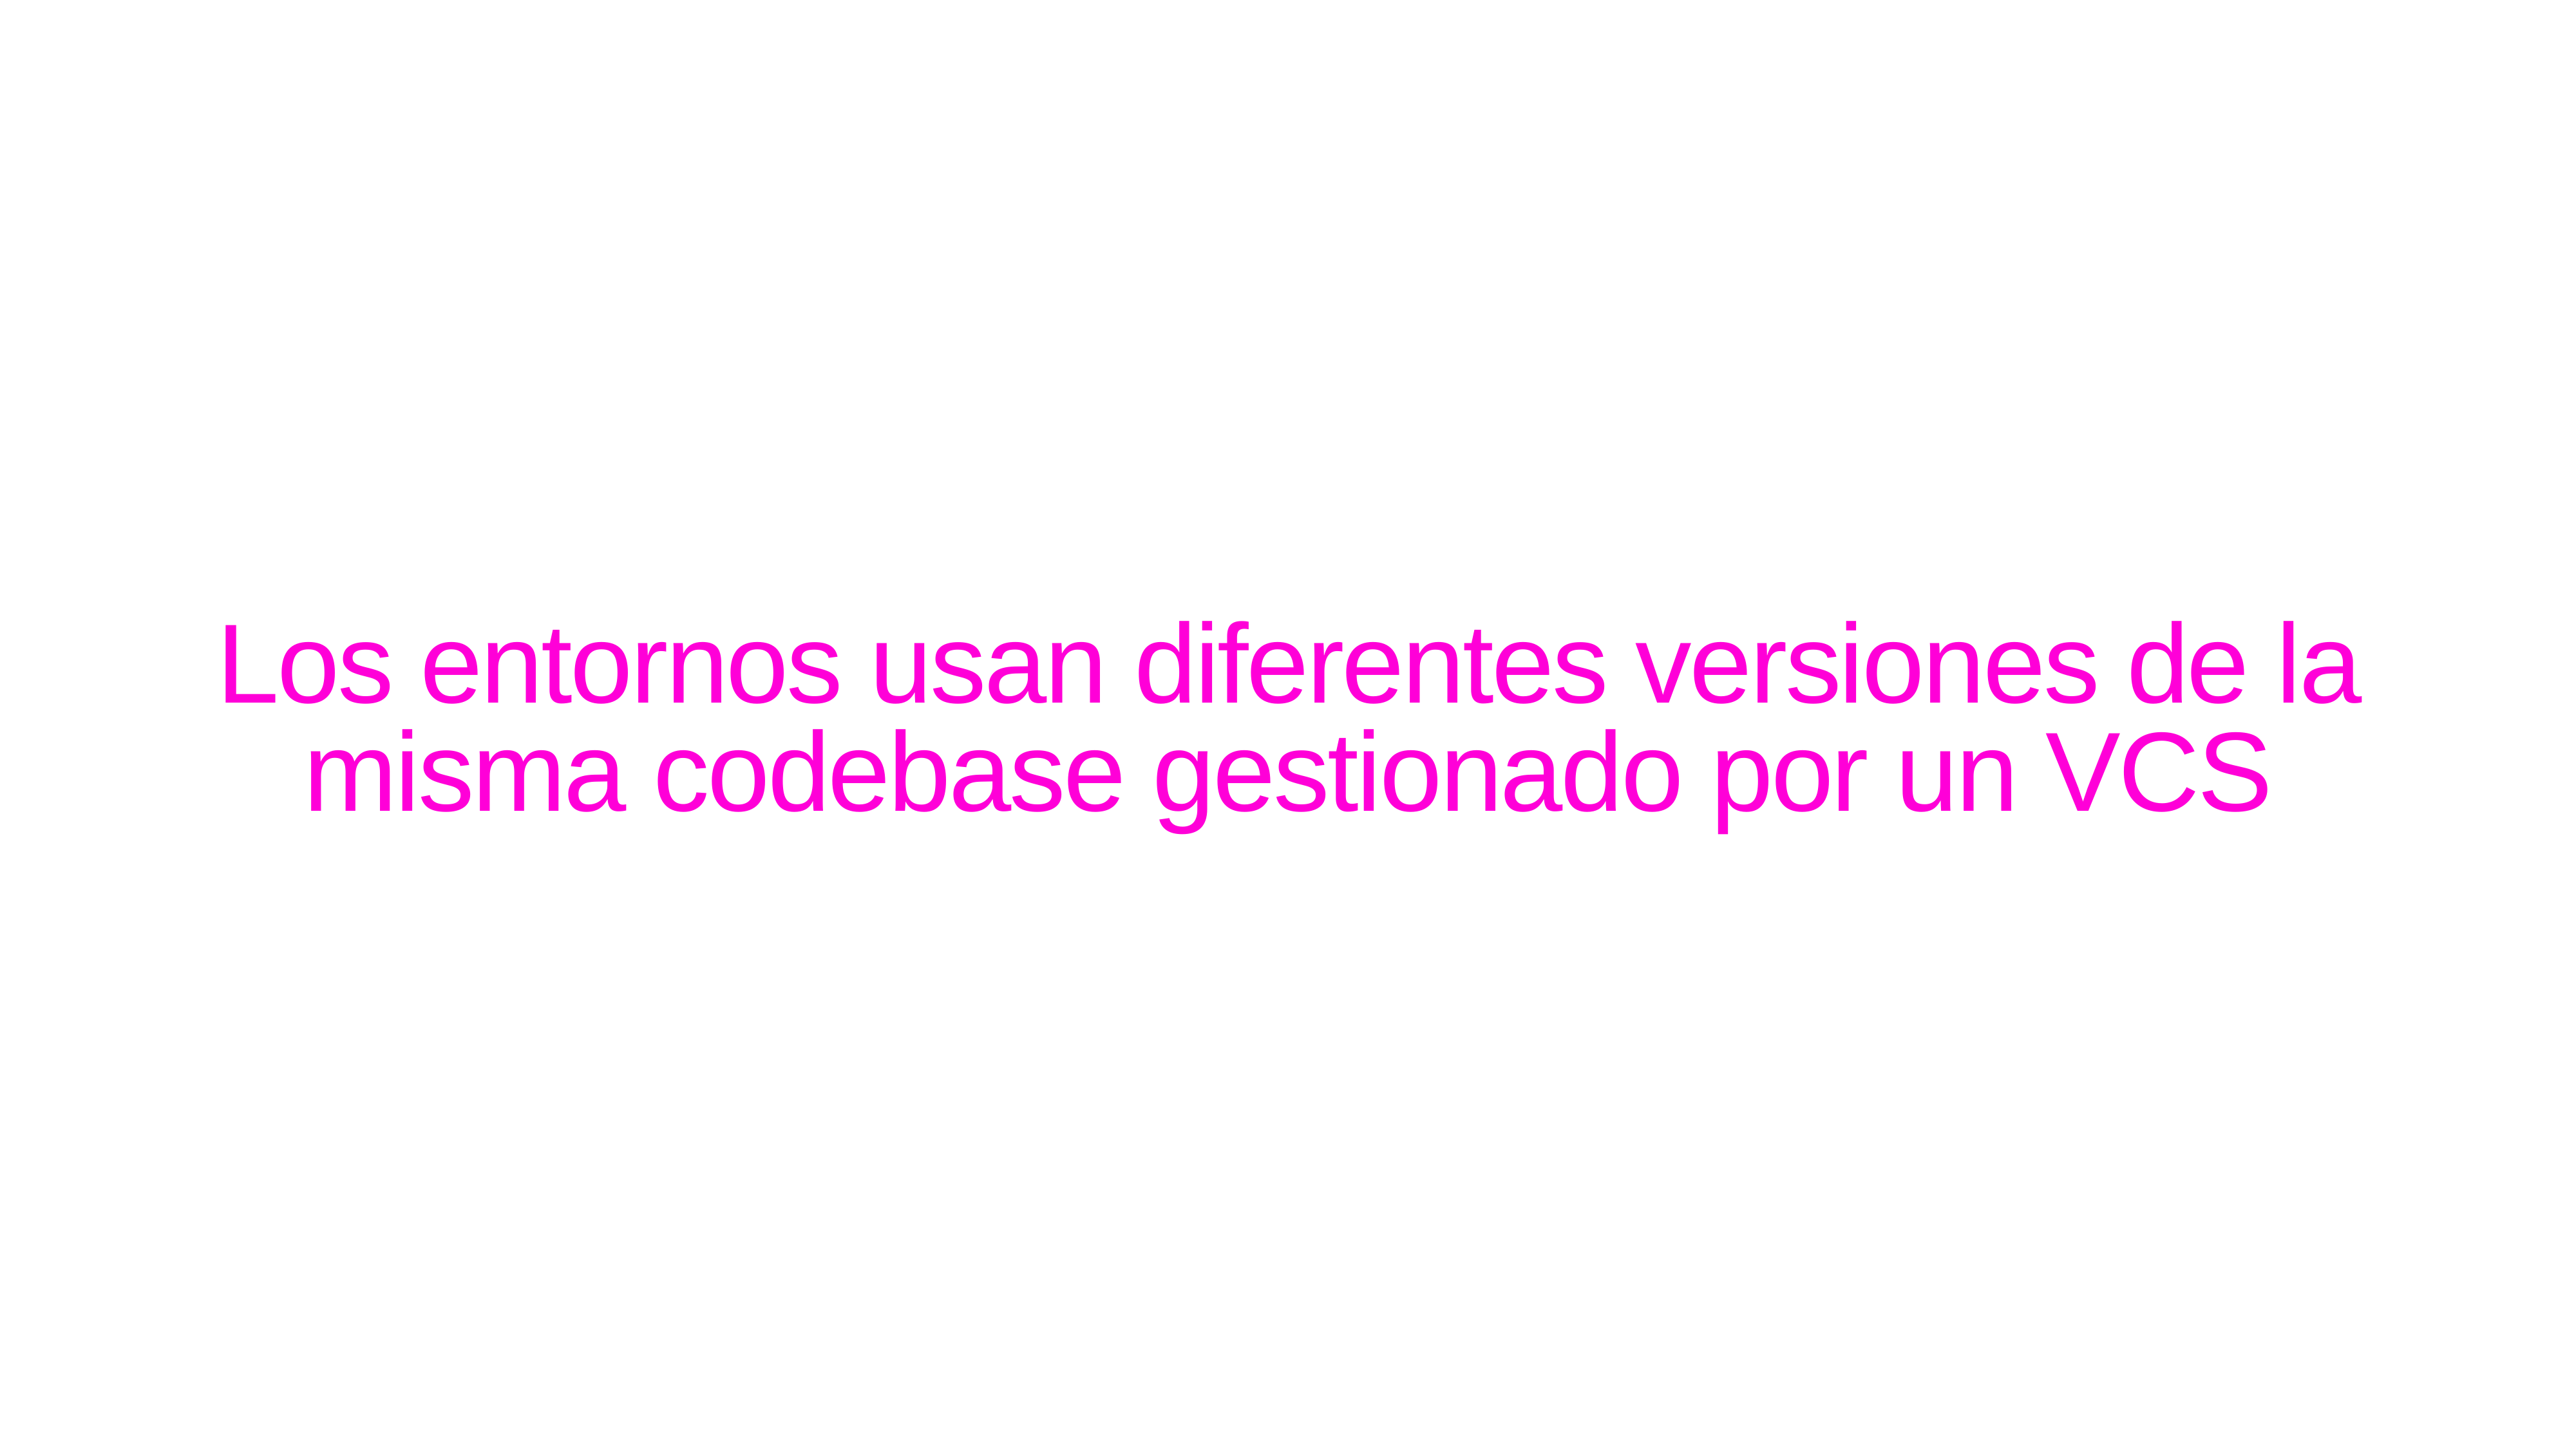

Los entornos usan diferentes versiones de la misma codebase gestionado por un VCS